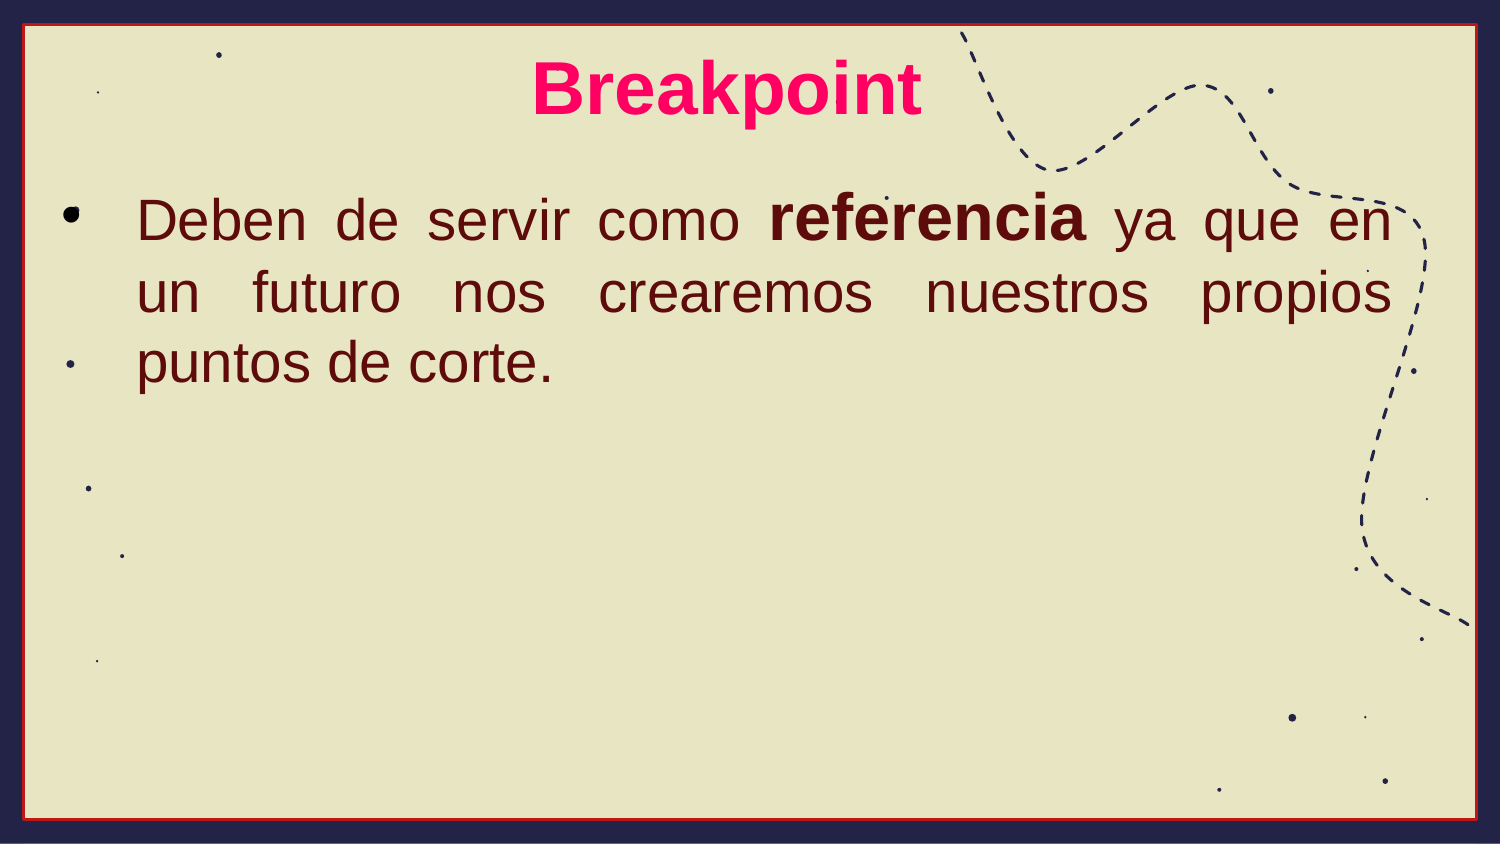

Breakpoint
Deben de servir como referencia ya que en un futuro nos crearemos nuestros propios puntos de corte.